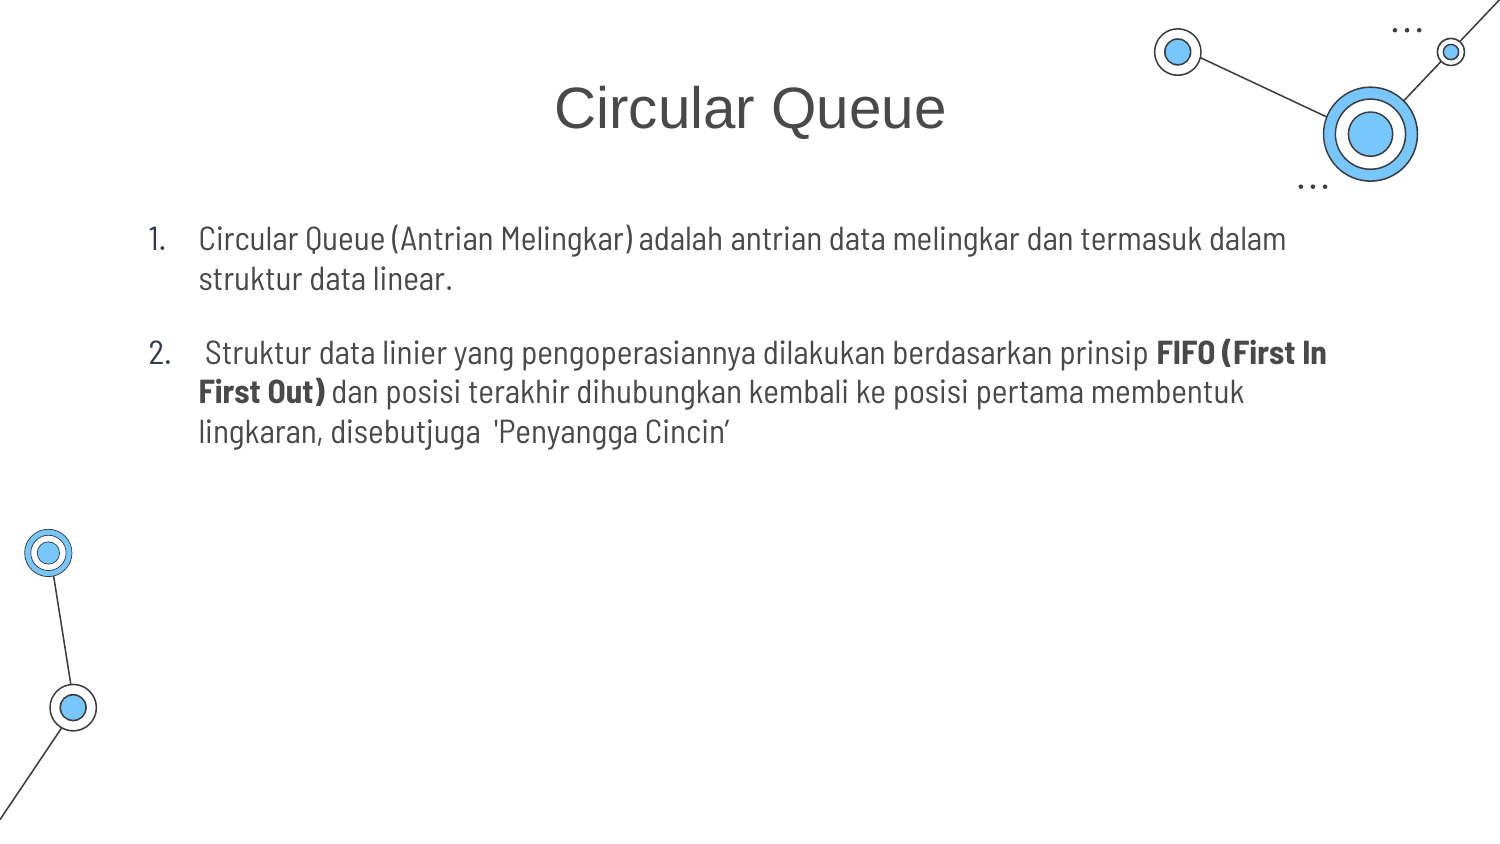

# Circular Queue
Circular Queue (Antrian Melingkar) adalah antrian data melingkar dan termasuk dalam struktur data linear.
 Struktur data linier yang pengoperasiannya dilakukan berdasarkan prinsip FIFO (First In First Out) dan posisi terakhir dihubungkan kembali ke posisi pertama membentuk lingkaran, disebutjuga  'Penyangga Cincin’